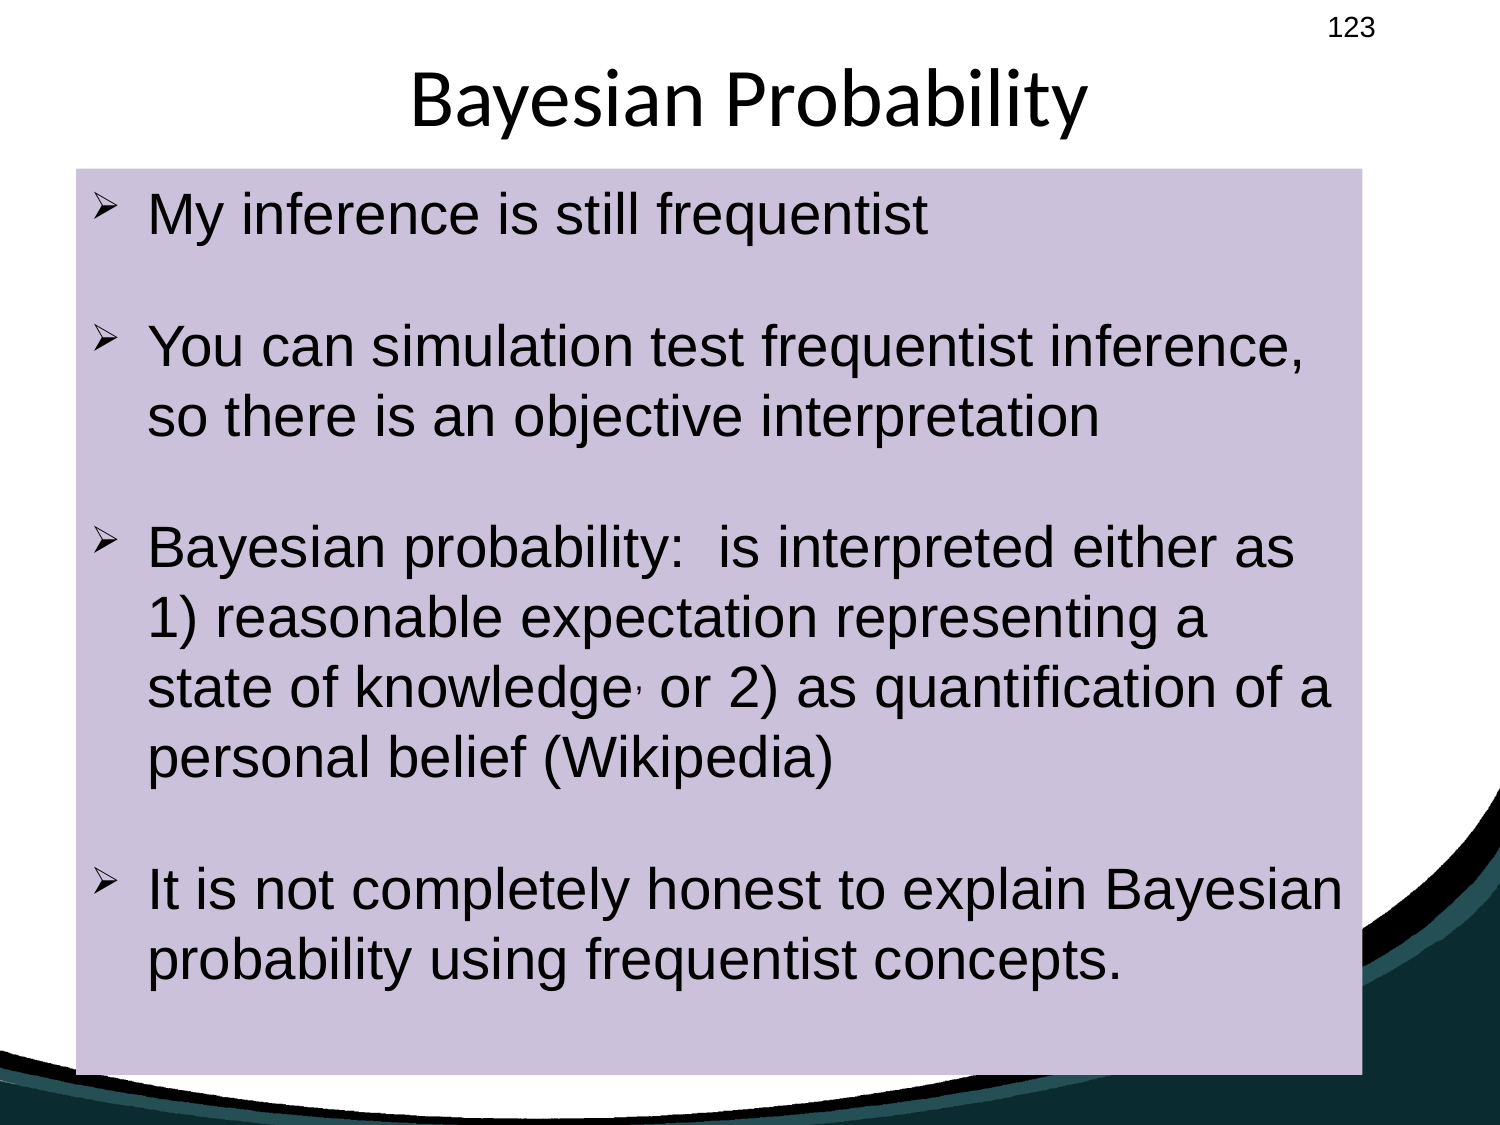

# Bayesian Probability
My inference is still frequentist
You can simulation test frequentist inference, so there is an objective interpretation
Bayesian probability:  is interpreted either as 1) reasonable expectation representing a state of knowledge, or 2) as quantification of a personal belief (Wikipedia)
It is not completely honest to explain Bayesian probability using frequentist concepts.